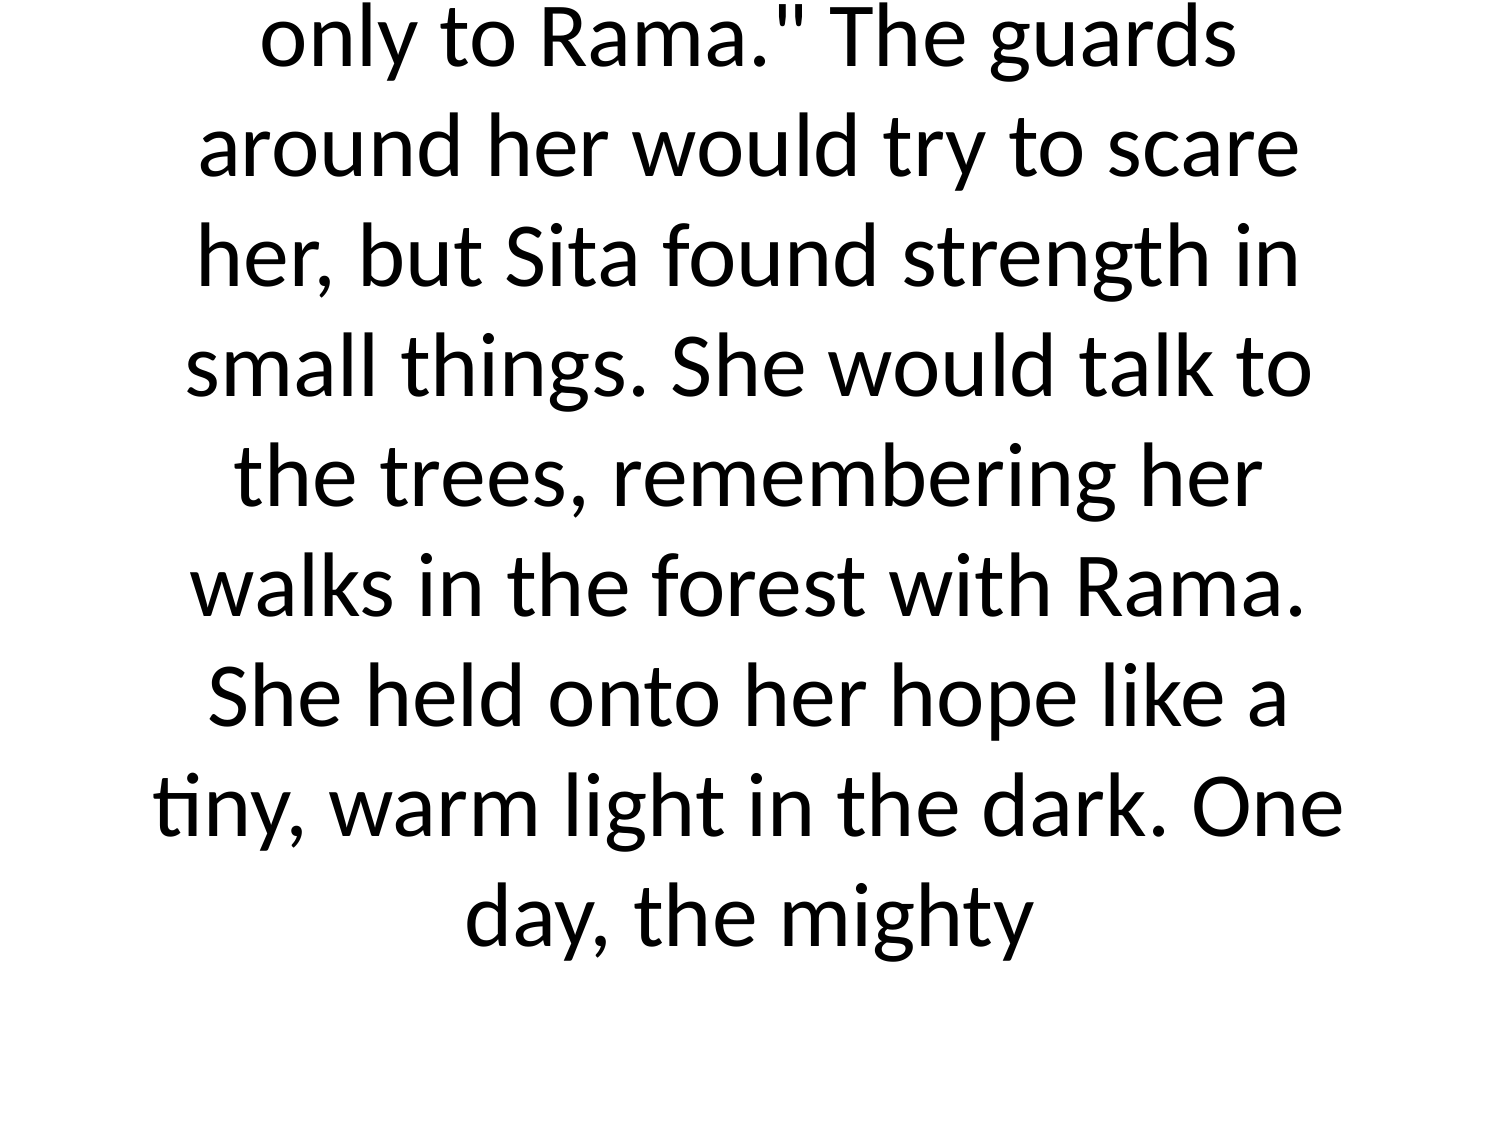

# only to Rama." The guards around her would try to scare her, but Sita found strength in small things. She would talk to the trees, remembering her walks in the forest with Rama. She held onto her hope like a tiny, warm light in the dark. One day, the mighty